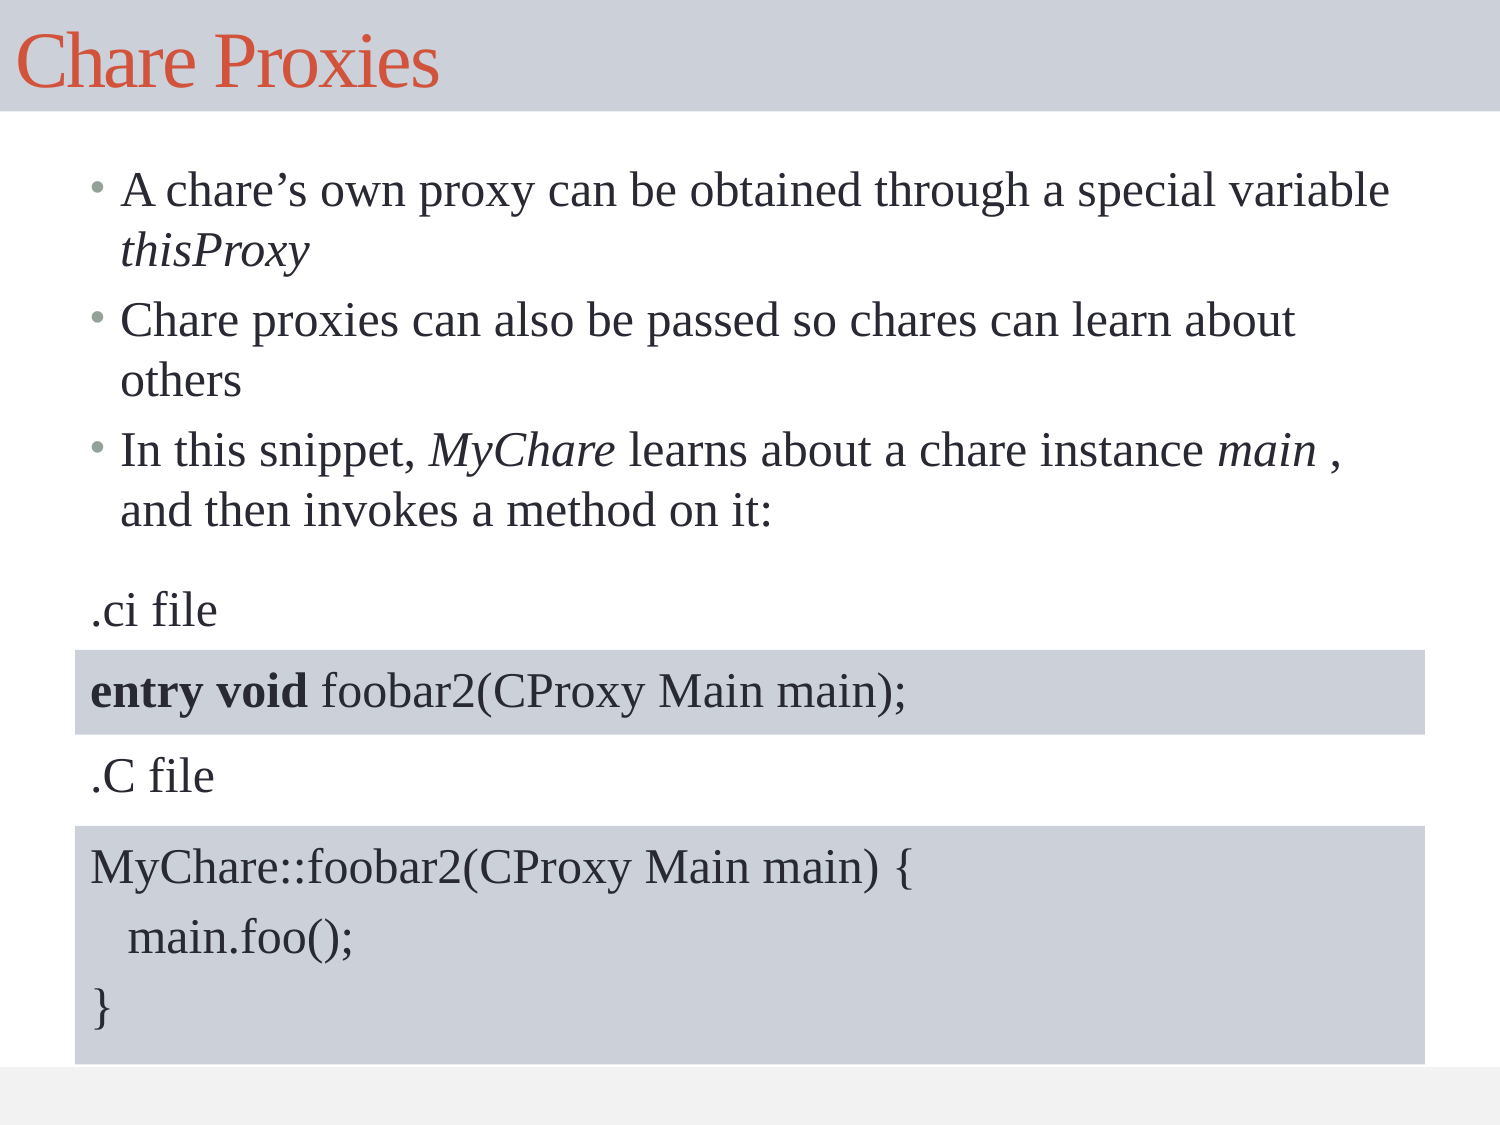

# Chare Proxies
A chare’s own proxy can be obtained through a special variable thisProxy
Chare proxies can also be passed so chares can learn about others
In this snippet, MyChare learns about a chare instance main , and then invokes a method on it:
.ci file
entry void foobar2(CProxy Main main);
.C file
MyChare::foobar2(CProxy Main main) {
   main.foo();
}